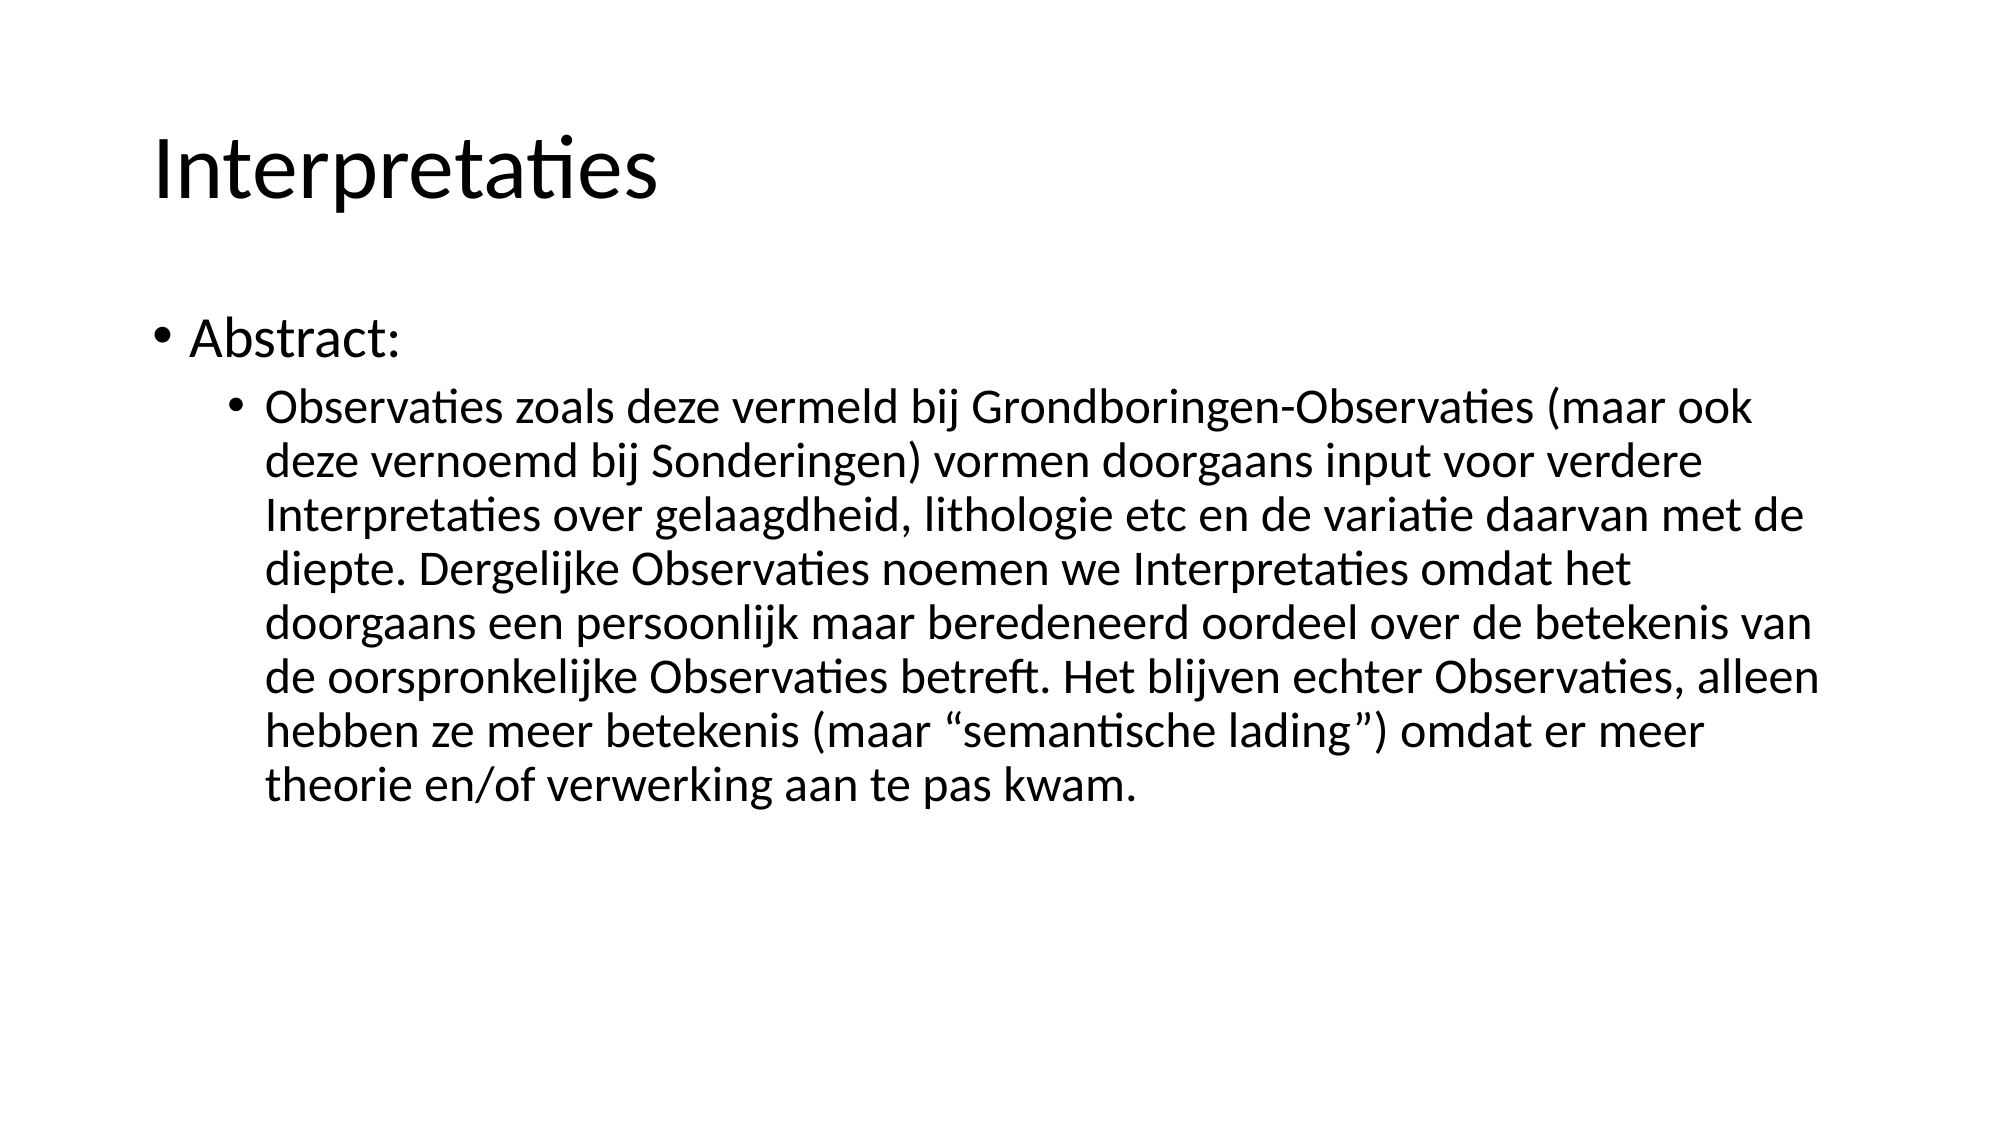

# Interpretaties
Abstract:
Observaties zoals deze vermeld bij Grondboringen-Observaties (maar ook deze vernoemd bij Sonderingen) vormen doorgaans input voor verdere Interpretaties over gelaagdheid, lithologie etc en de variatie daarvan met de diepte. Dergelijke Observaties noemen we Interpretaties omdat het doorgaans een persoonlijk maar beredeneerd oordeel over de betekenis van de oorspronkelijke Observaties betreft. Het blijven echter Observaties, alleen hebben ze meer betekenis (maar “semantische lading”) omdat er meer theorie en/of verwerking aan te pas kwam.